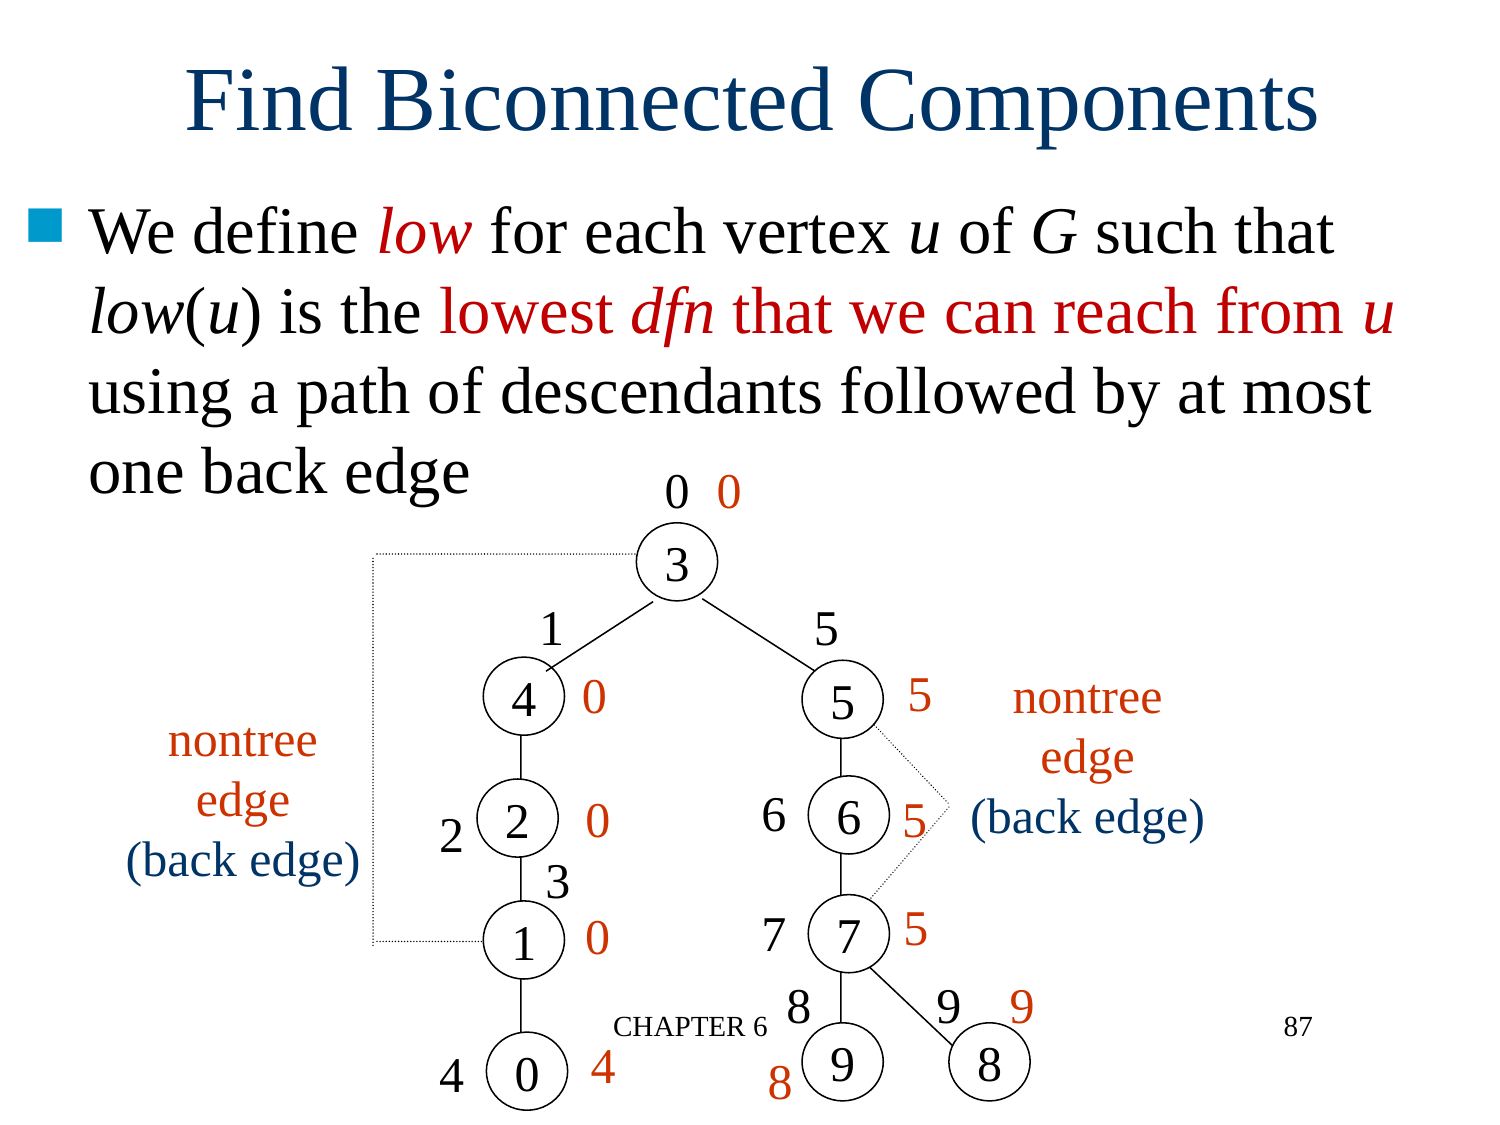

Find Biconnected Components
We define low for each vertex u of G such that low(u) is the lowest dfn that we can reach from u using a path of descendants followed by at most one back edge

0
3

1                    5

nontree
edge
(back edge)
4
5

6

7
6
2
2

4

3
7
1

  8          9
9
8
0
nontree
edge
(back edge)
0
5
0
0
5
5
0
9
4
8
CHAPTER 6
87